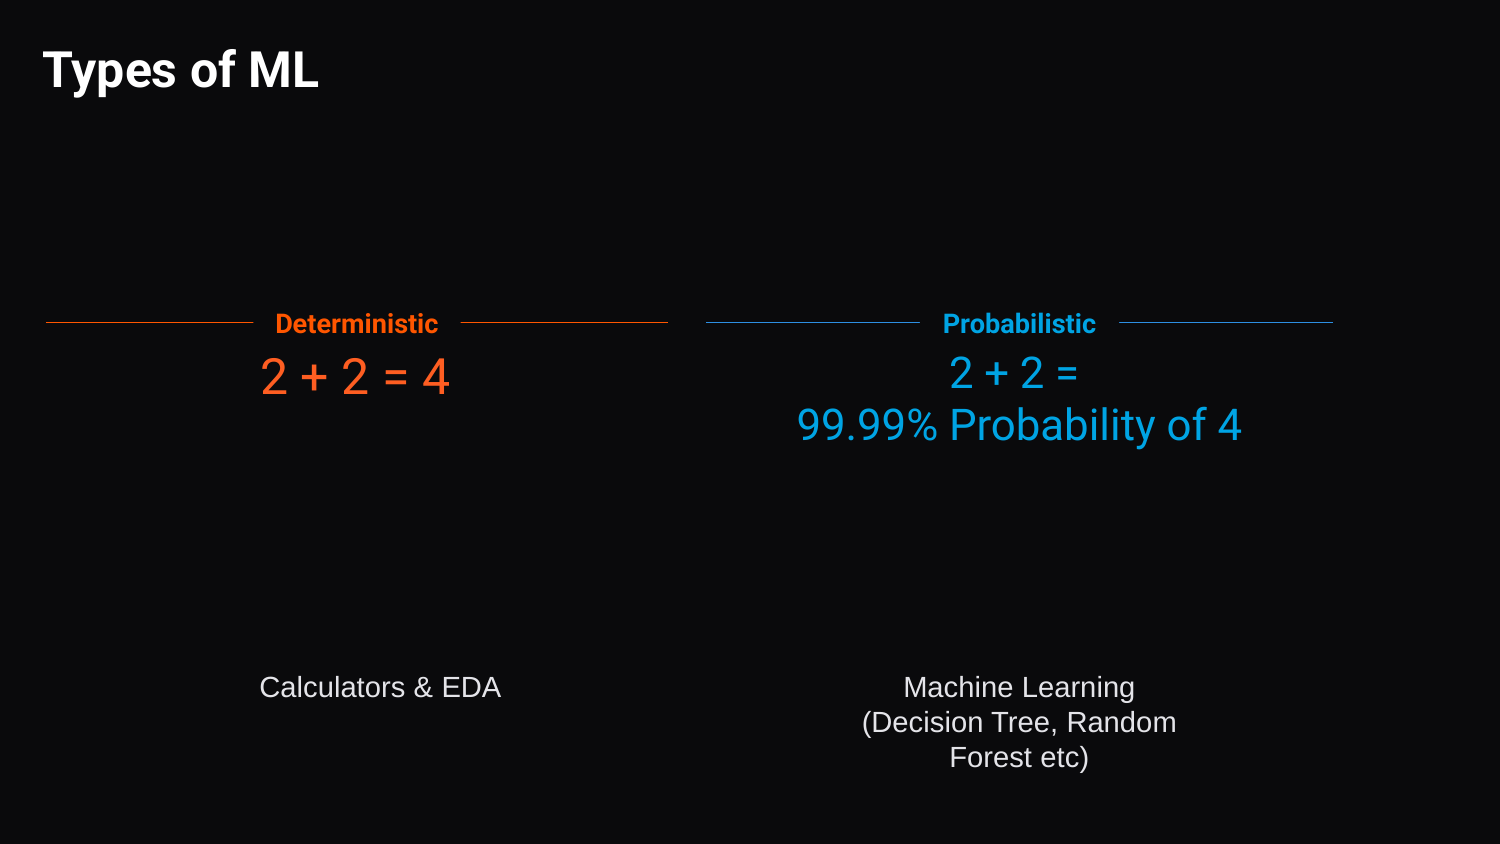

# Types of ML
Probabilistic

Deterministic

2 + 2 = 4
2 + 2 =
99.99% Probability of 4
Machine Learning (Decision Tree, Random Forest etc)
Calculators & EDA